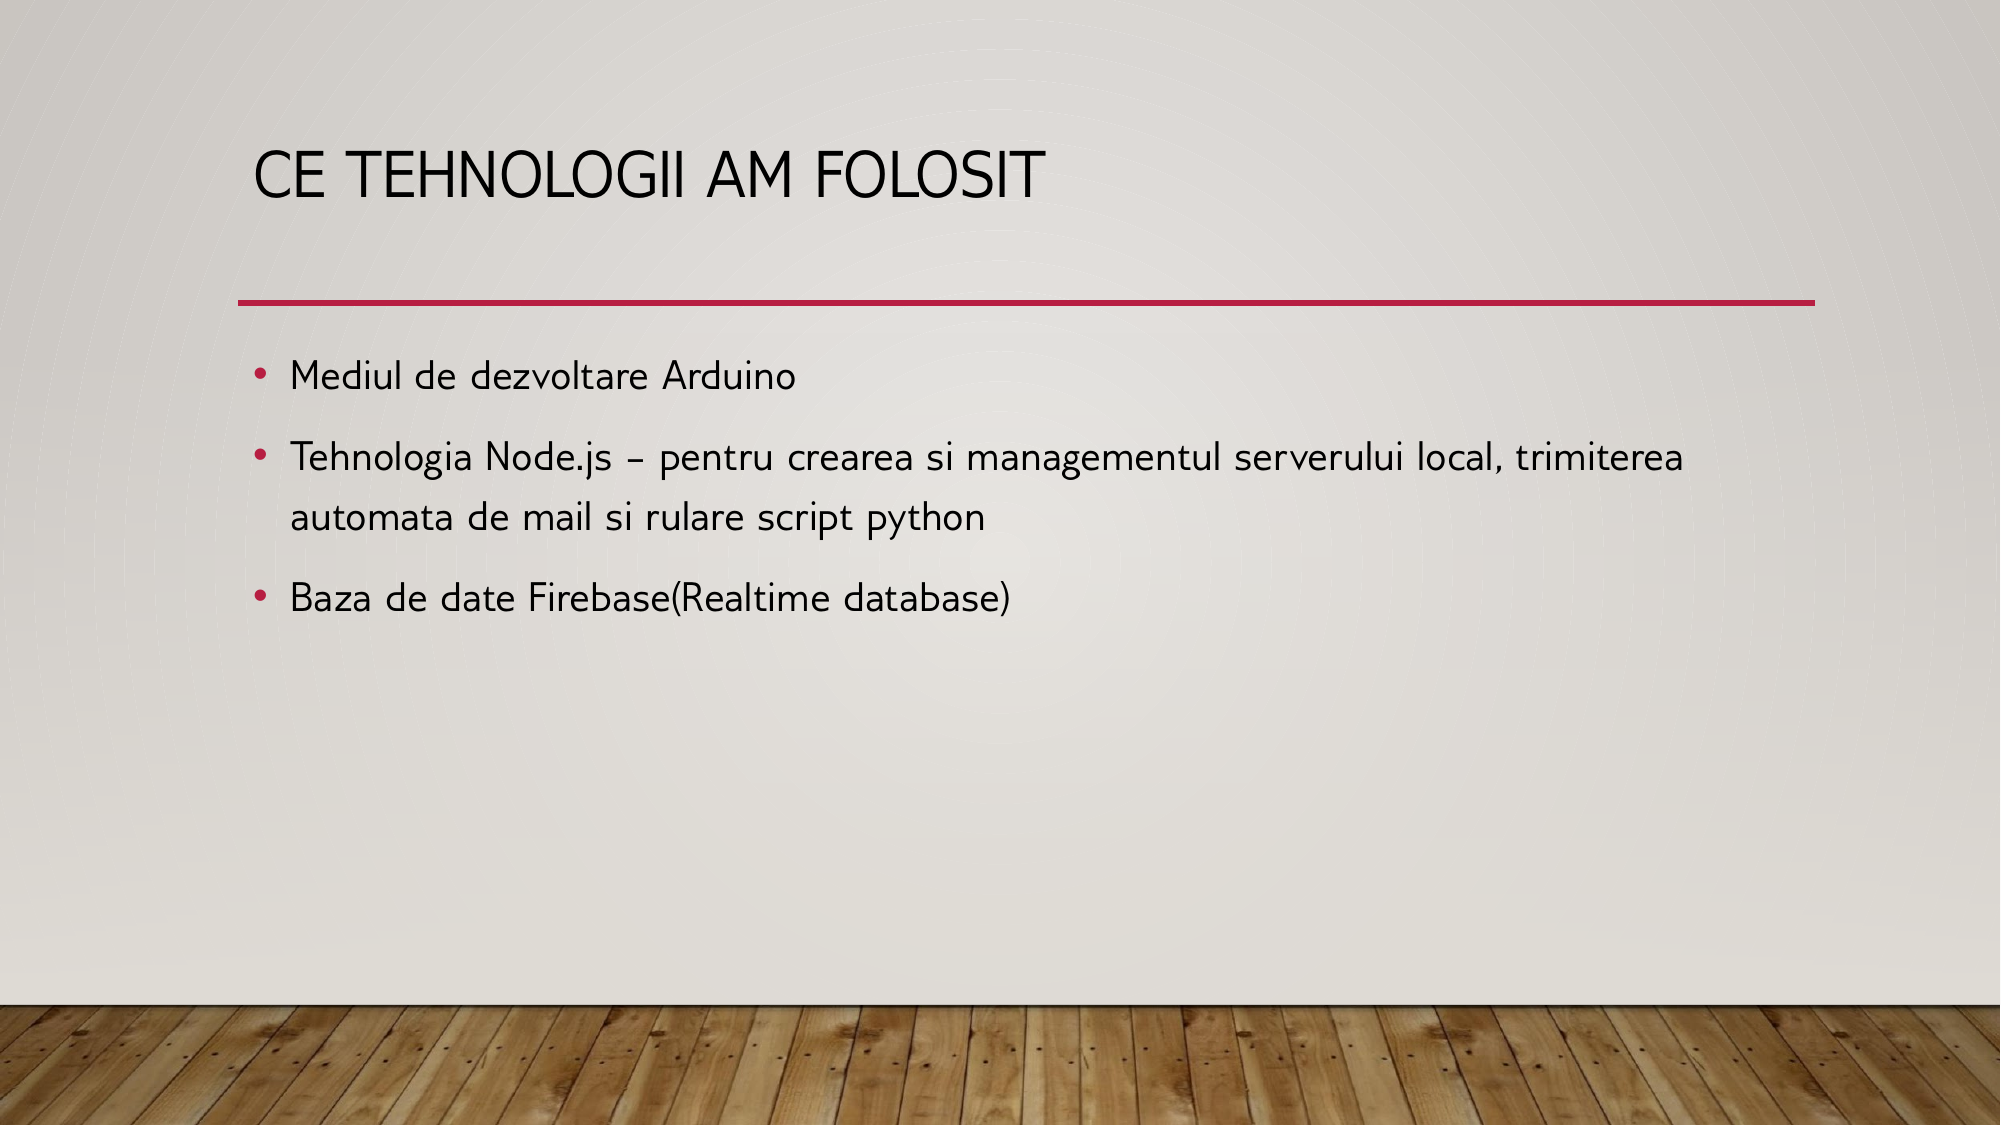

# CE TEHNOLOGII AM FOLOSIT
Mediul de dezvoltare Arduino
Tehnologia Node.js – pentru crearea si managementul serverului local, trimiterea automata de mail si rulare script python
Baza de date Firebase(Realtime database)